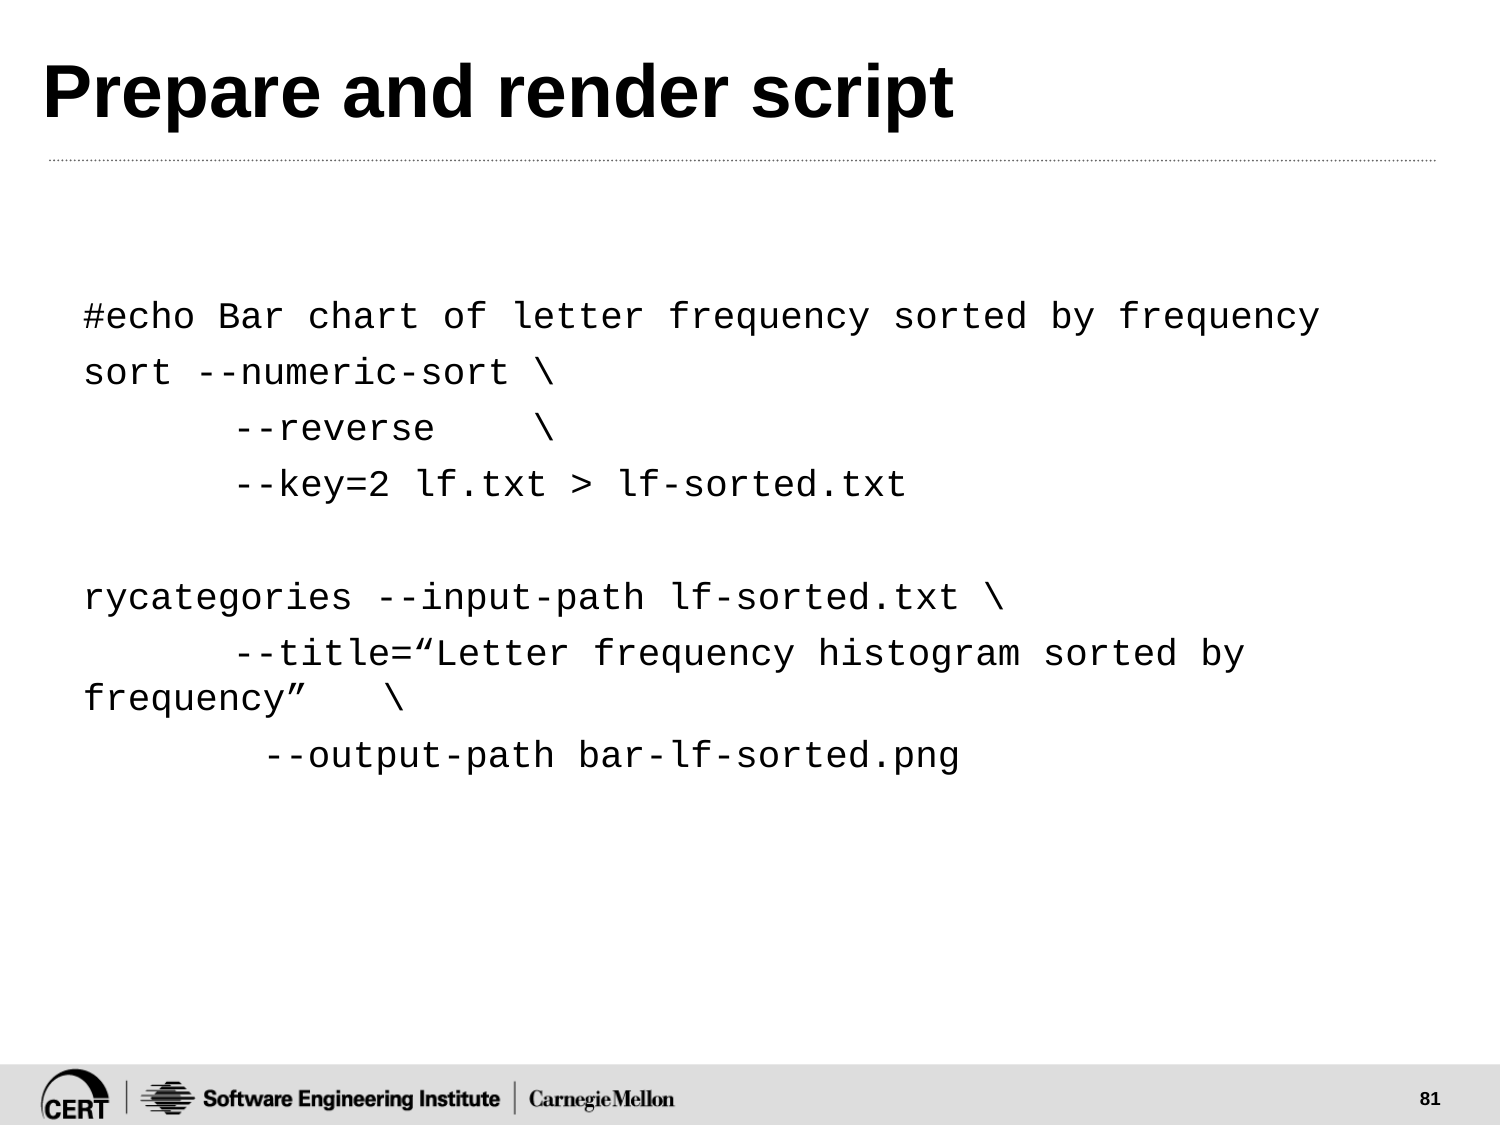

# Prepare and render script

#echo Bar chart of letter frequency sorted by frequency
sort --numeric-sort	\
	--reverse	\
	--key=2 lf.txt > lf-sorted.txt

rycategories --input-path lf-sorted.txt \
	--title=“Letter frequency histogram sorted by frequency”	\
        --output-path bar-lf-sorted.png